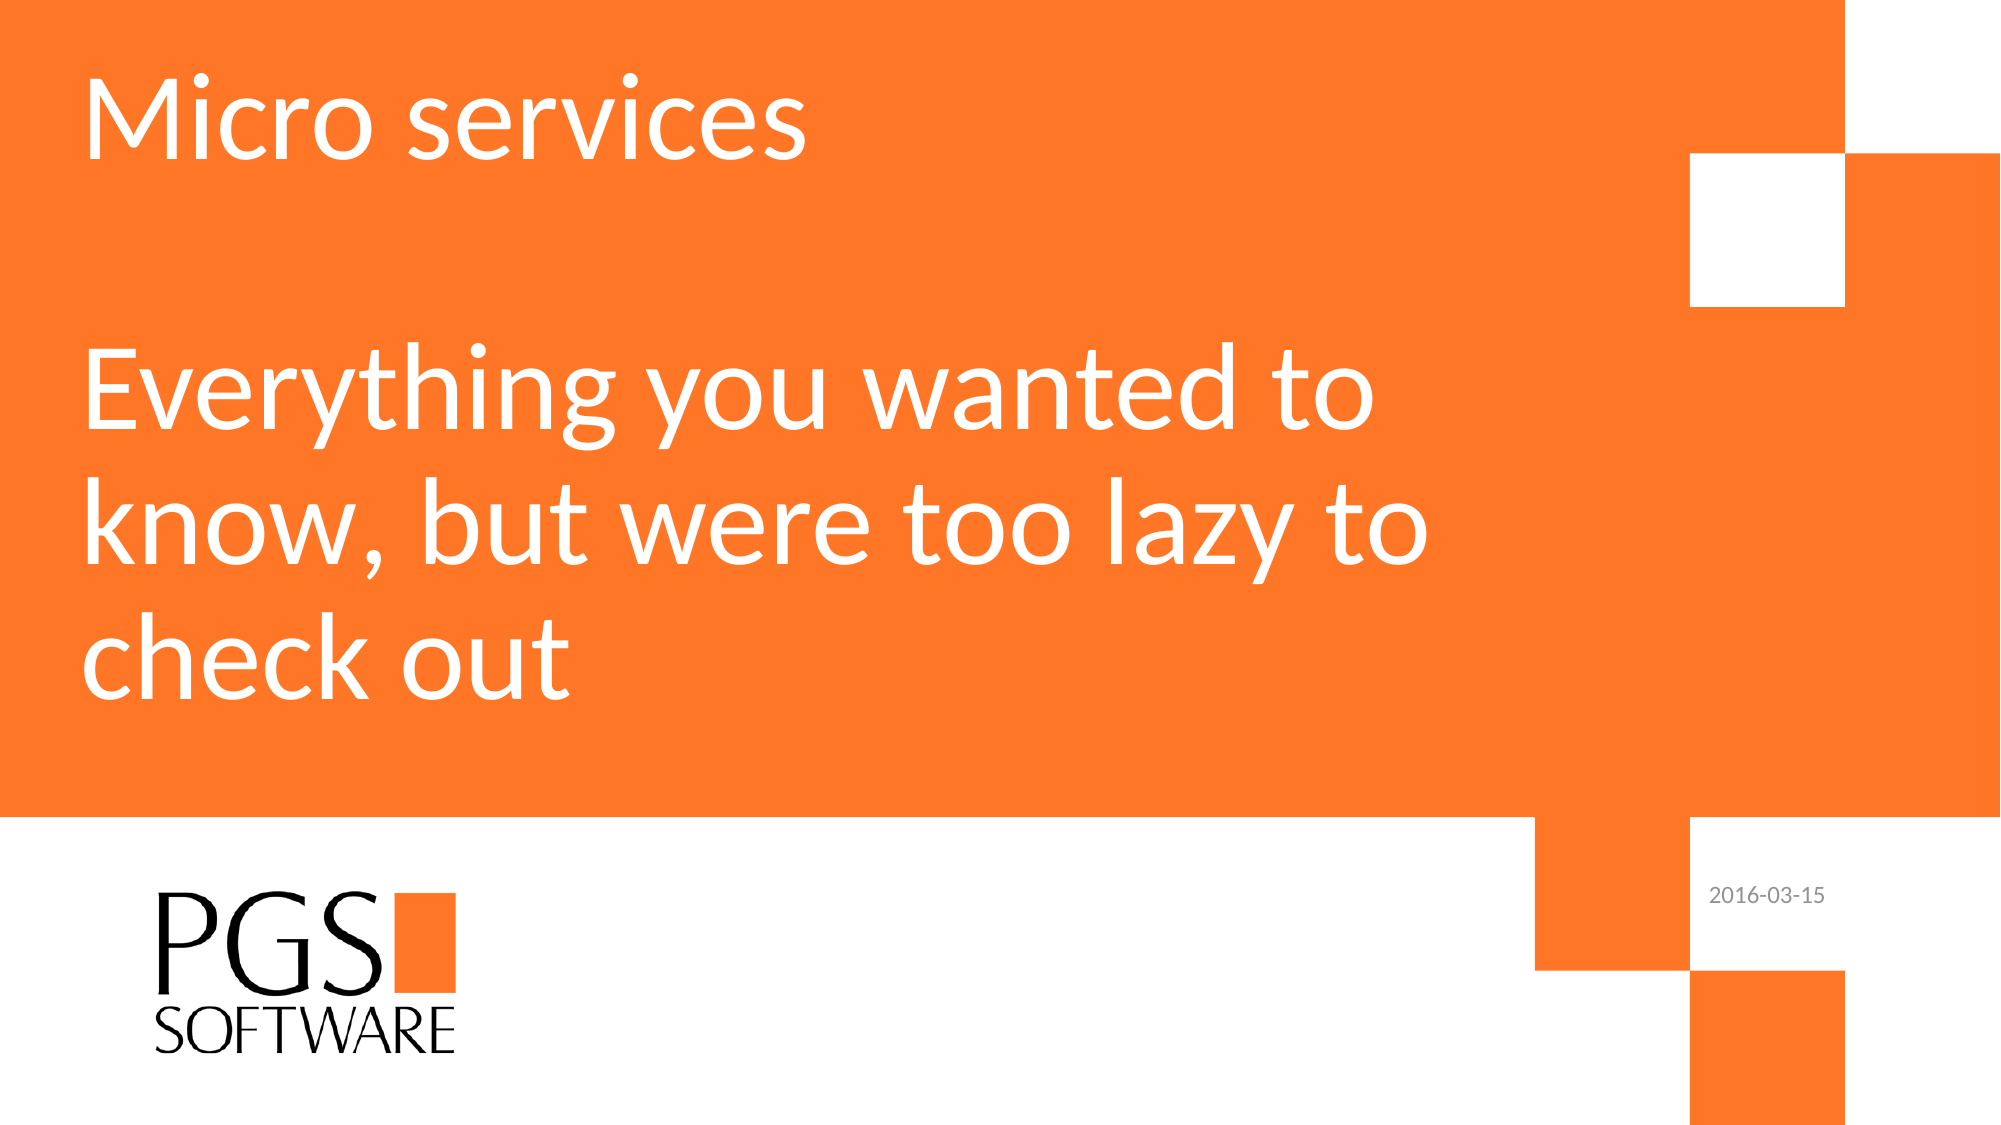

# Micro services Everything you wanted to know, but were too lazy to check out
2016-03-15